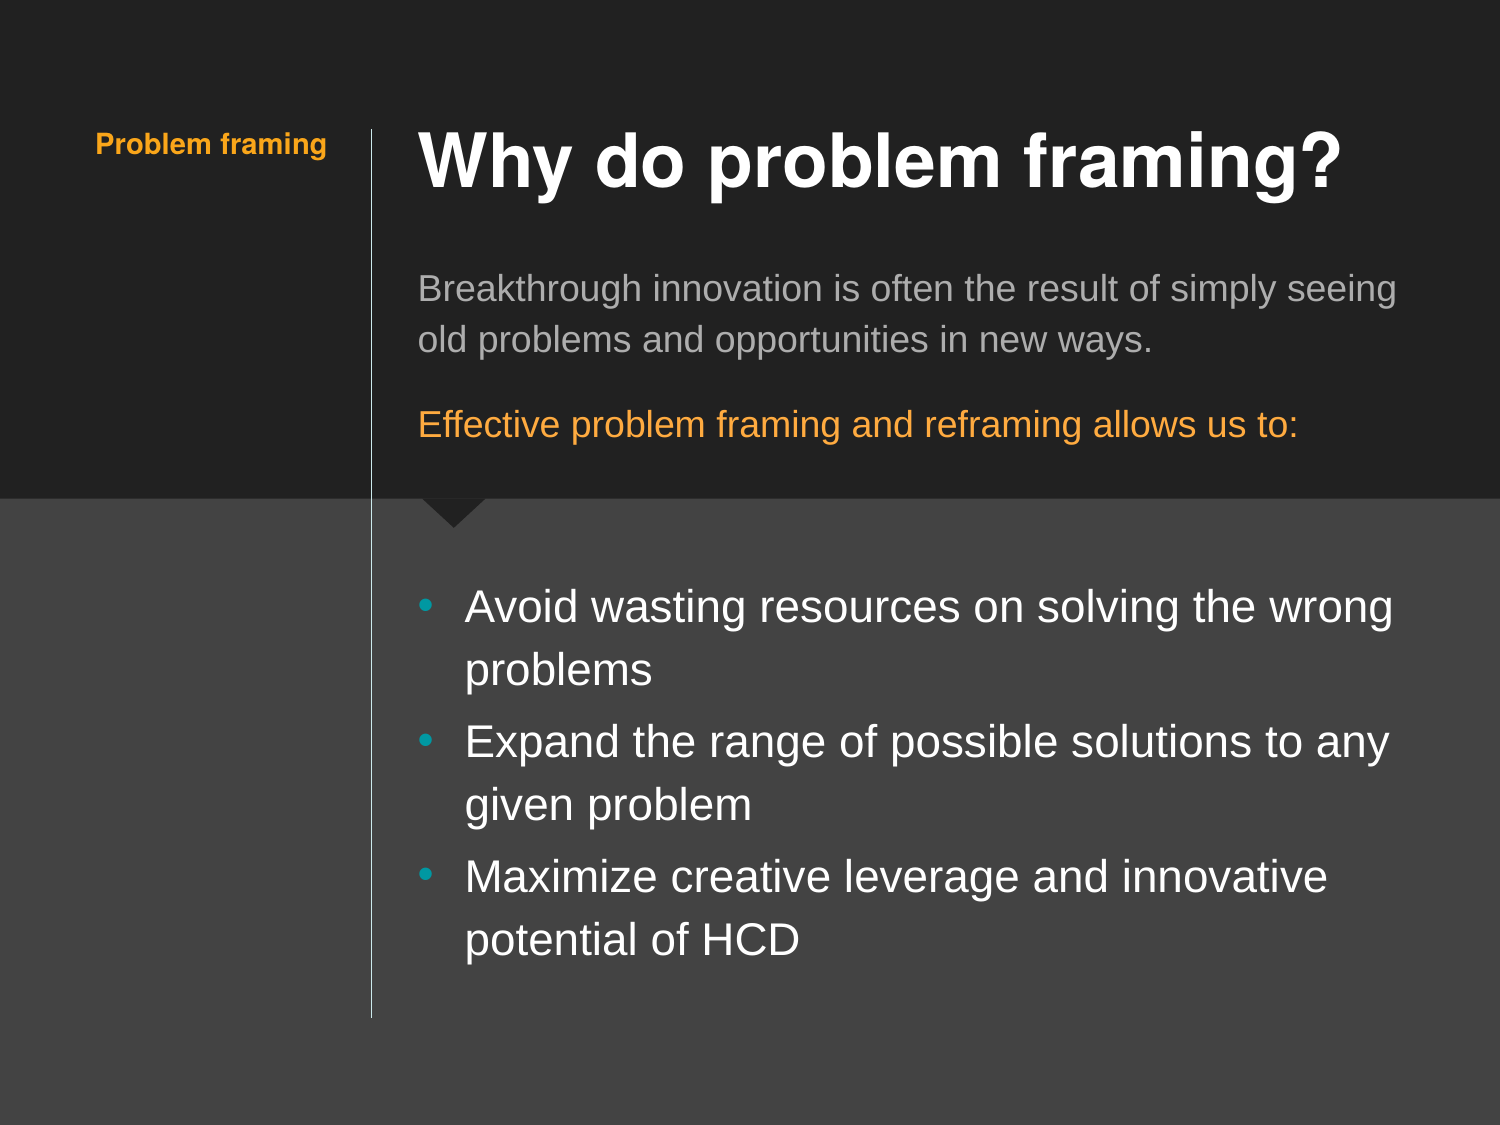

Why do problem framing?
Problem framing

Breakthrough innovation is often the result of simply seeing old problems and opportunities in new ways.
Effective problem framing and reframing allows us to:
Avoid wasting resources on solving the wrong problems
Expand the range of possible solutions to any given problem
Maximize creative leverage and innovative potential of HCD